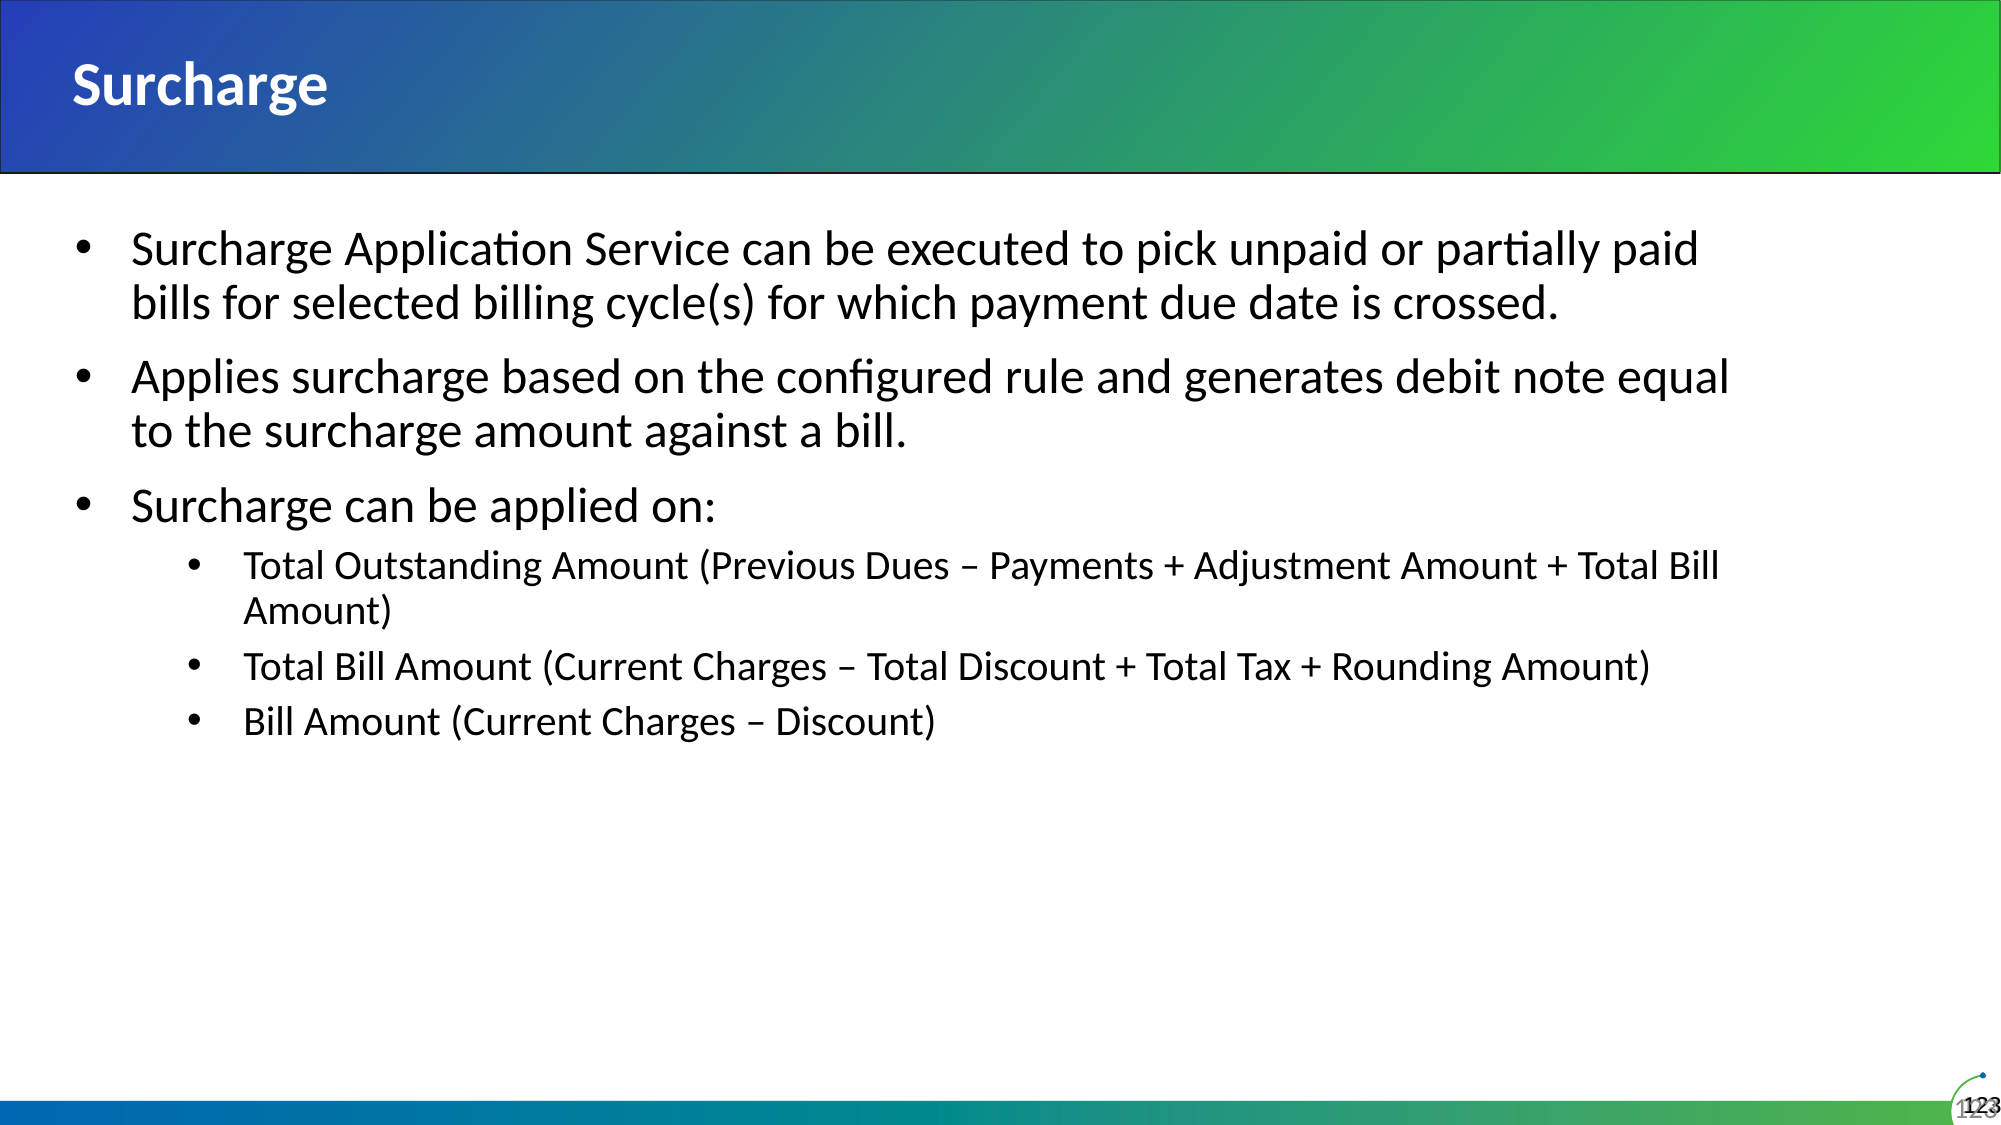

# Surcharge
Surcharge Application Service can be executed to pick unpaid or partially paid bills for selected billing cycle(s) for which payment due date is crossed.
Applies surcharge based on the configured rule and generates debit note equal to the surcharge amount against a bill.
Surcharge can be applied on:
Total Outstanding Amount (Previous Dues – Payments + Adjustment Amount + Total Bill Amount)
Total Bill Amount (Current Charges – Total Discount + Total Tax + Rounding Amount)
Bill Amount (Current Charges – Discount)

123